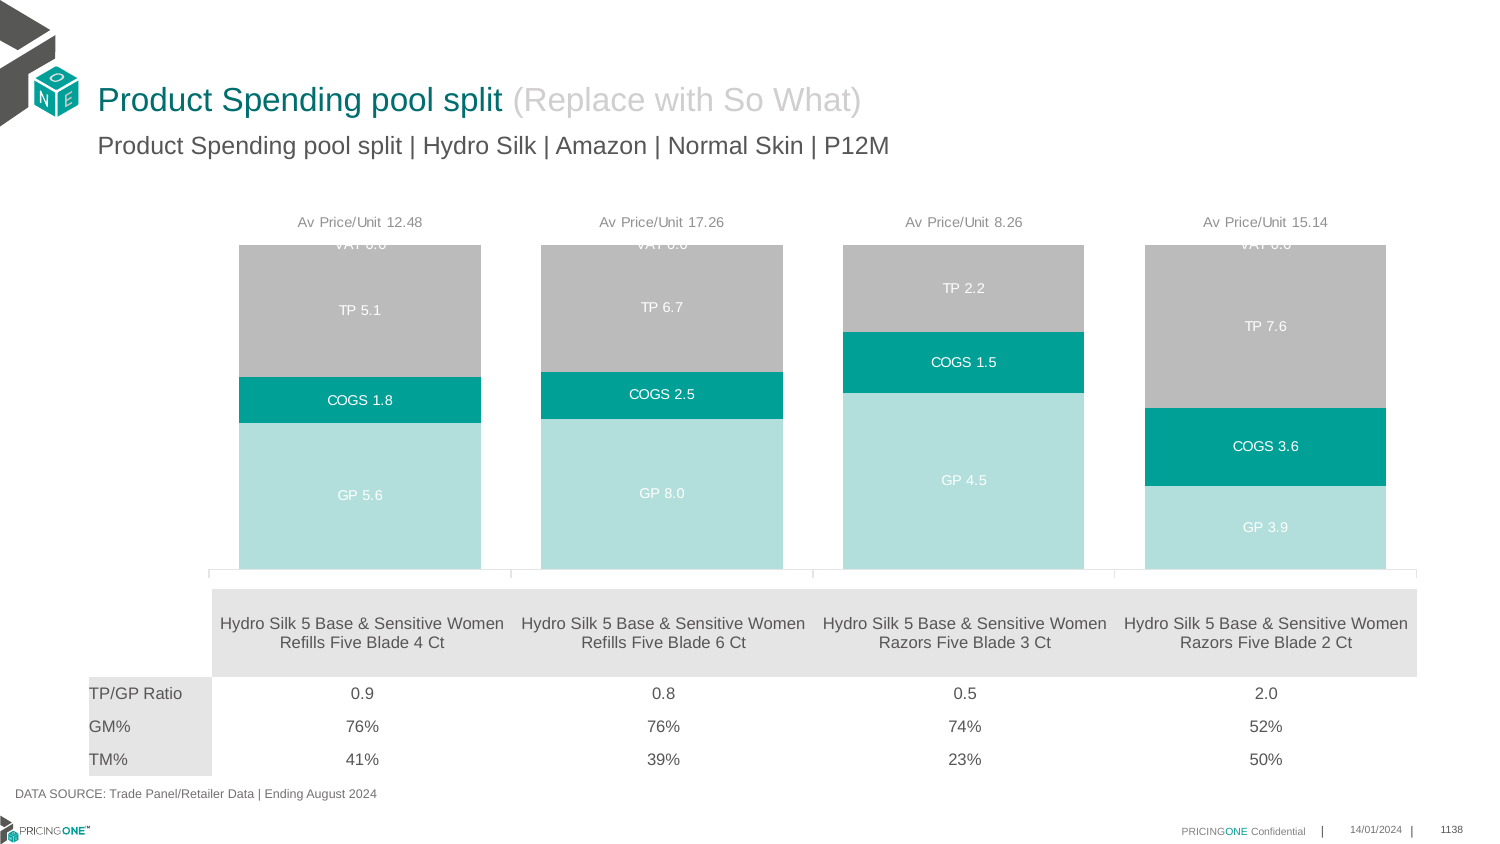

# Product Spending pool split (Replace with So What)
Product Spending pool split | Hydro Silk | Amazon | Normal Skin | P12M

### Chart

| Category | GP | COGS | TP | VAT |
|---|---|---|---|---|
| Av Price/Unit 12.48 | 5.624088654520655 | 1.755663513250195 | 5.10210188522993 | 0.0 |
| Av Price/Unit 17.26 | 8.013445956731779 | 2.5074580445284607 | 6.738115374921234 | 0.0 |
| Av Price/Unit 8.26 | 4.491413983722651 | 1.5453999999999999 | 2.222989419723074 | 0.0 |
| Av Price/Unit 15.14 | 3.900481085116974 | 3.6298833748133394 | 7.613423942259832 | 0.0 |
|  | Hydro Silk 5 Base & Sensitive Women Refills Five Blade 4 Ct | Hydro Silk 5 Base & Sensitive Women Refills Five Blade 6 Ct | Hydro Silk 5 Base & Sensitive Women Razors Five Blade 3 Ct | Hydro Silk 5 Base & Sensitive Women Razors Five Blade 2 Ct |
| --- | --- | --- | --- | --- |
| TP/GP Ratio | 0.9 | 0.8 | 0.5 | 2.0 |
| GM% | 76% | 76% | 74% | 52% |
| TM% | 41% | 39% | 23% | 50% |
DATA SOURCE: Trade Panel/Retailer Data | Ending August 2024

14/01/2024
1138